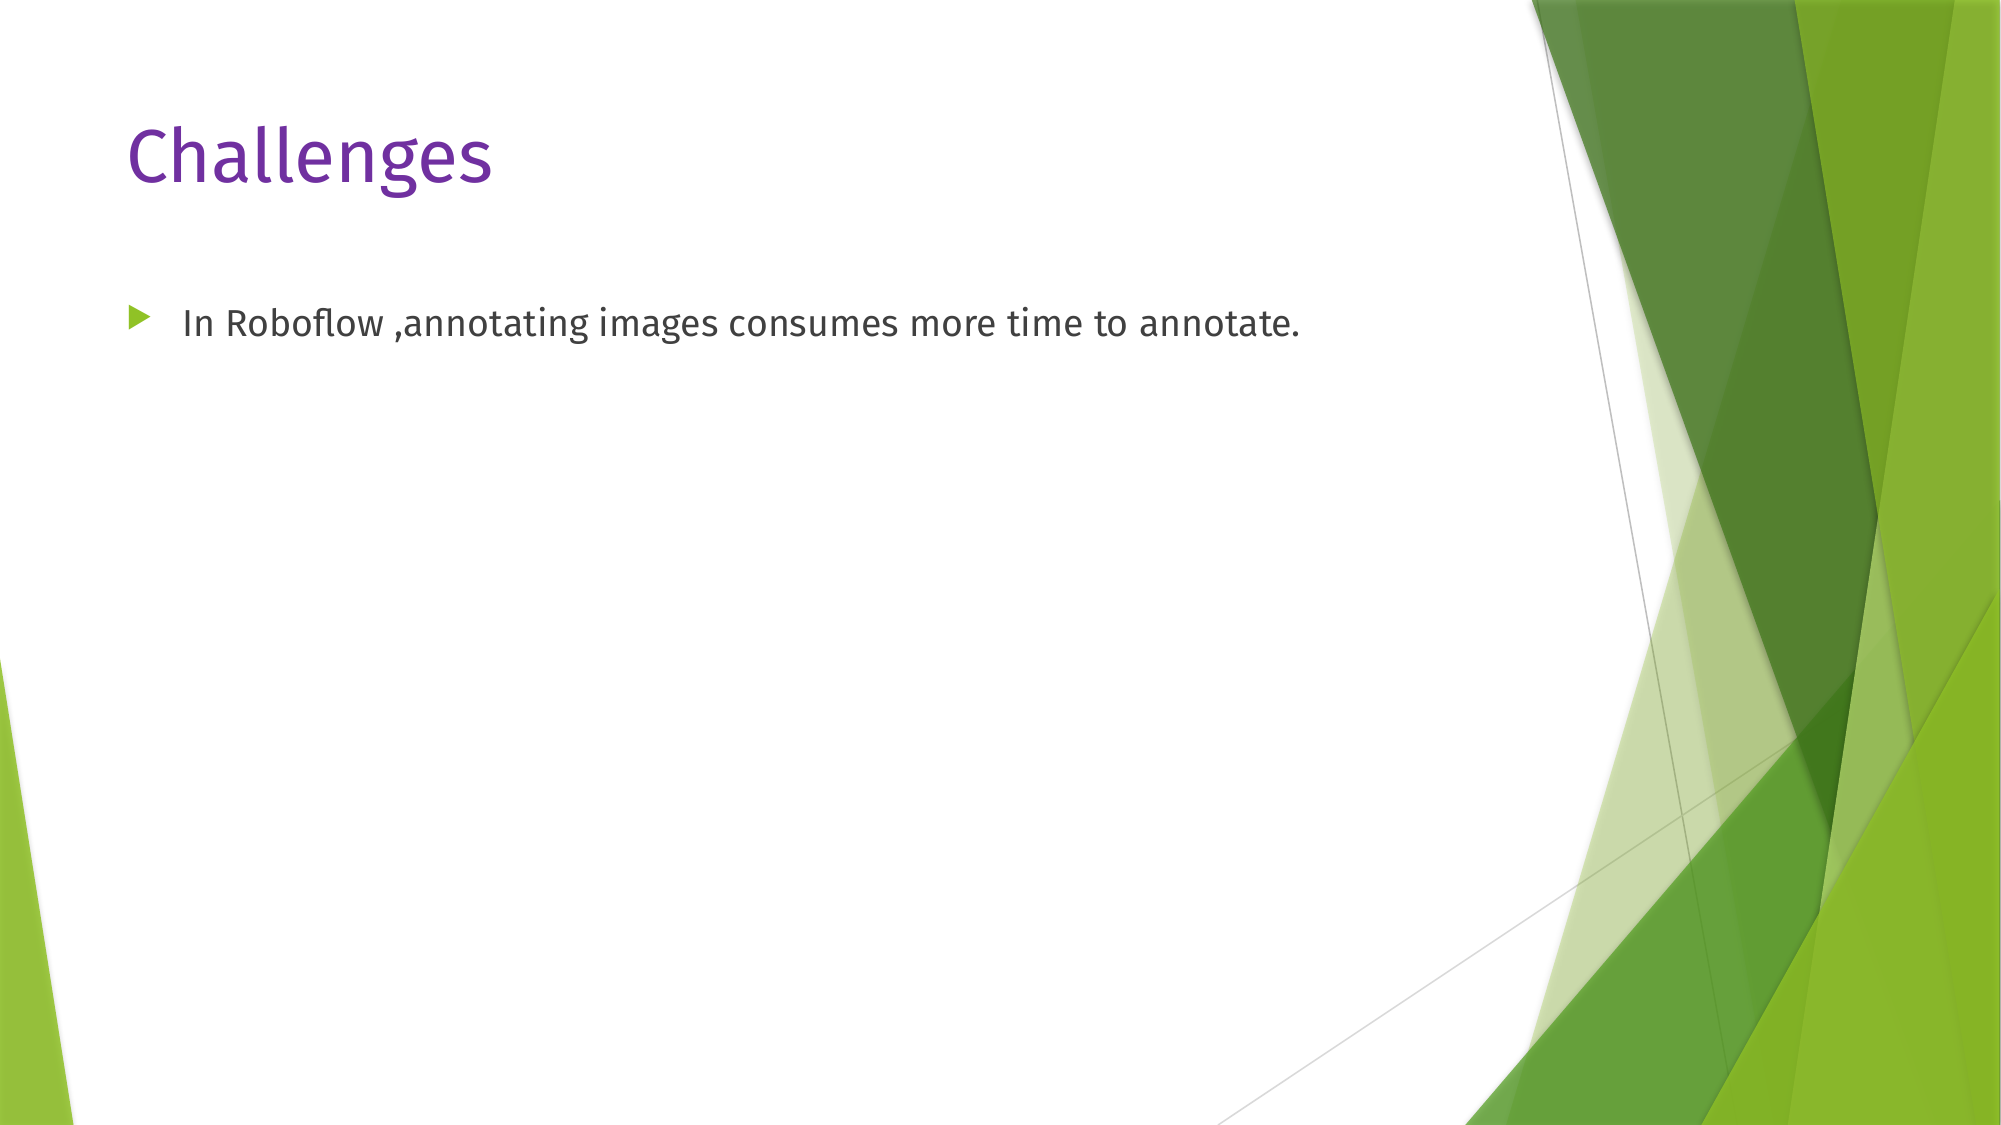

# Challenges
In Roboflow ,annotating images consumes more time to annotate.